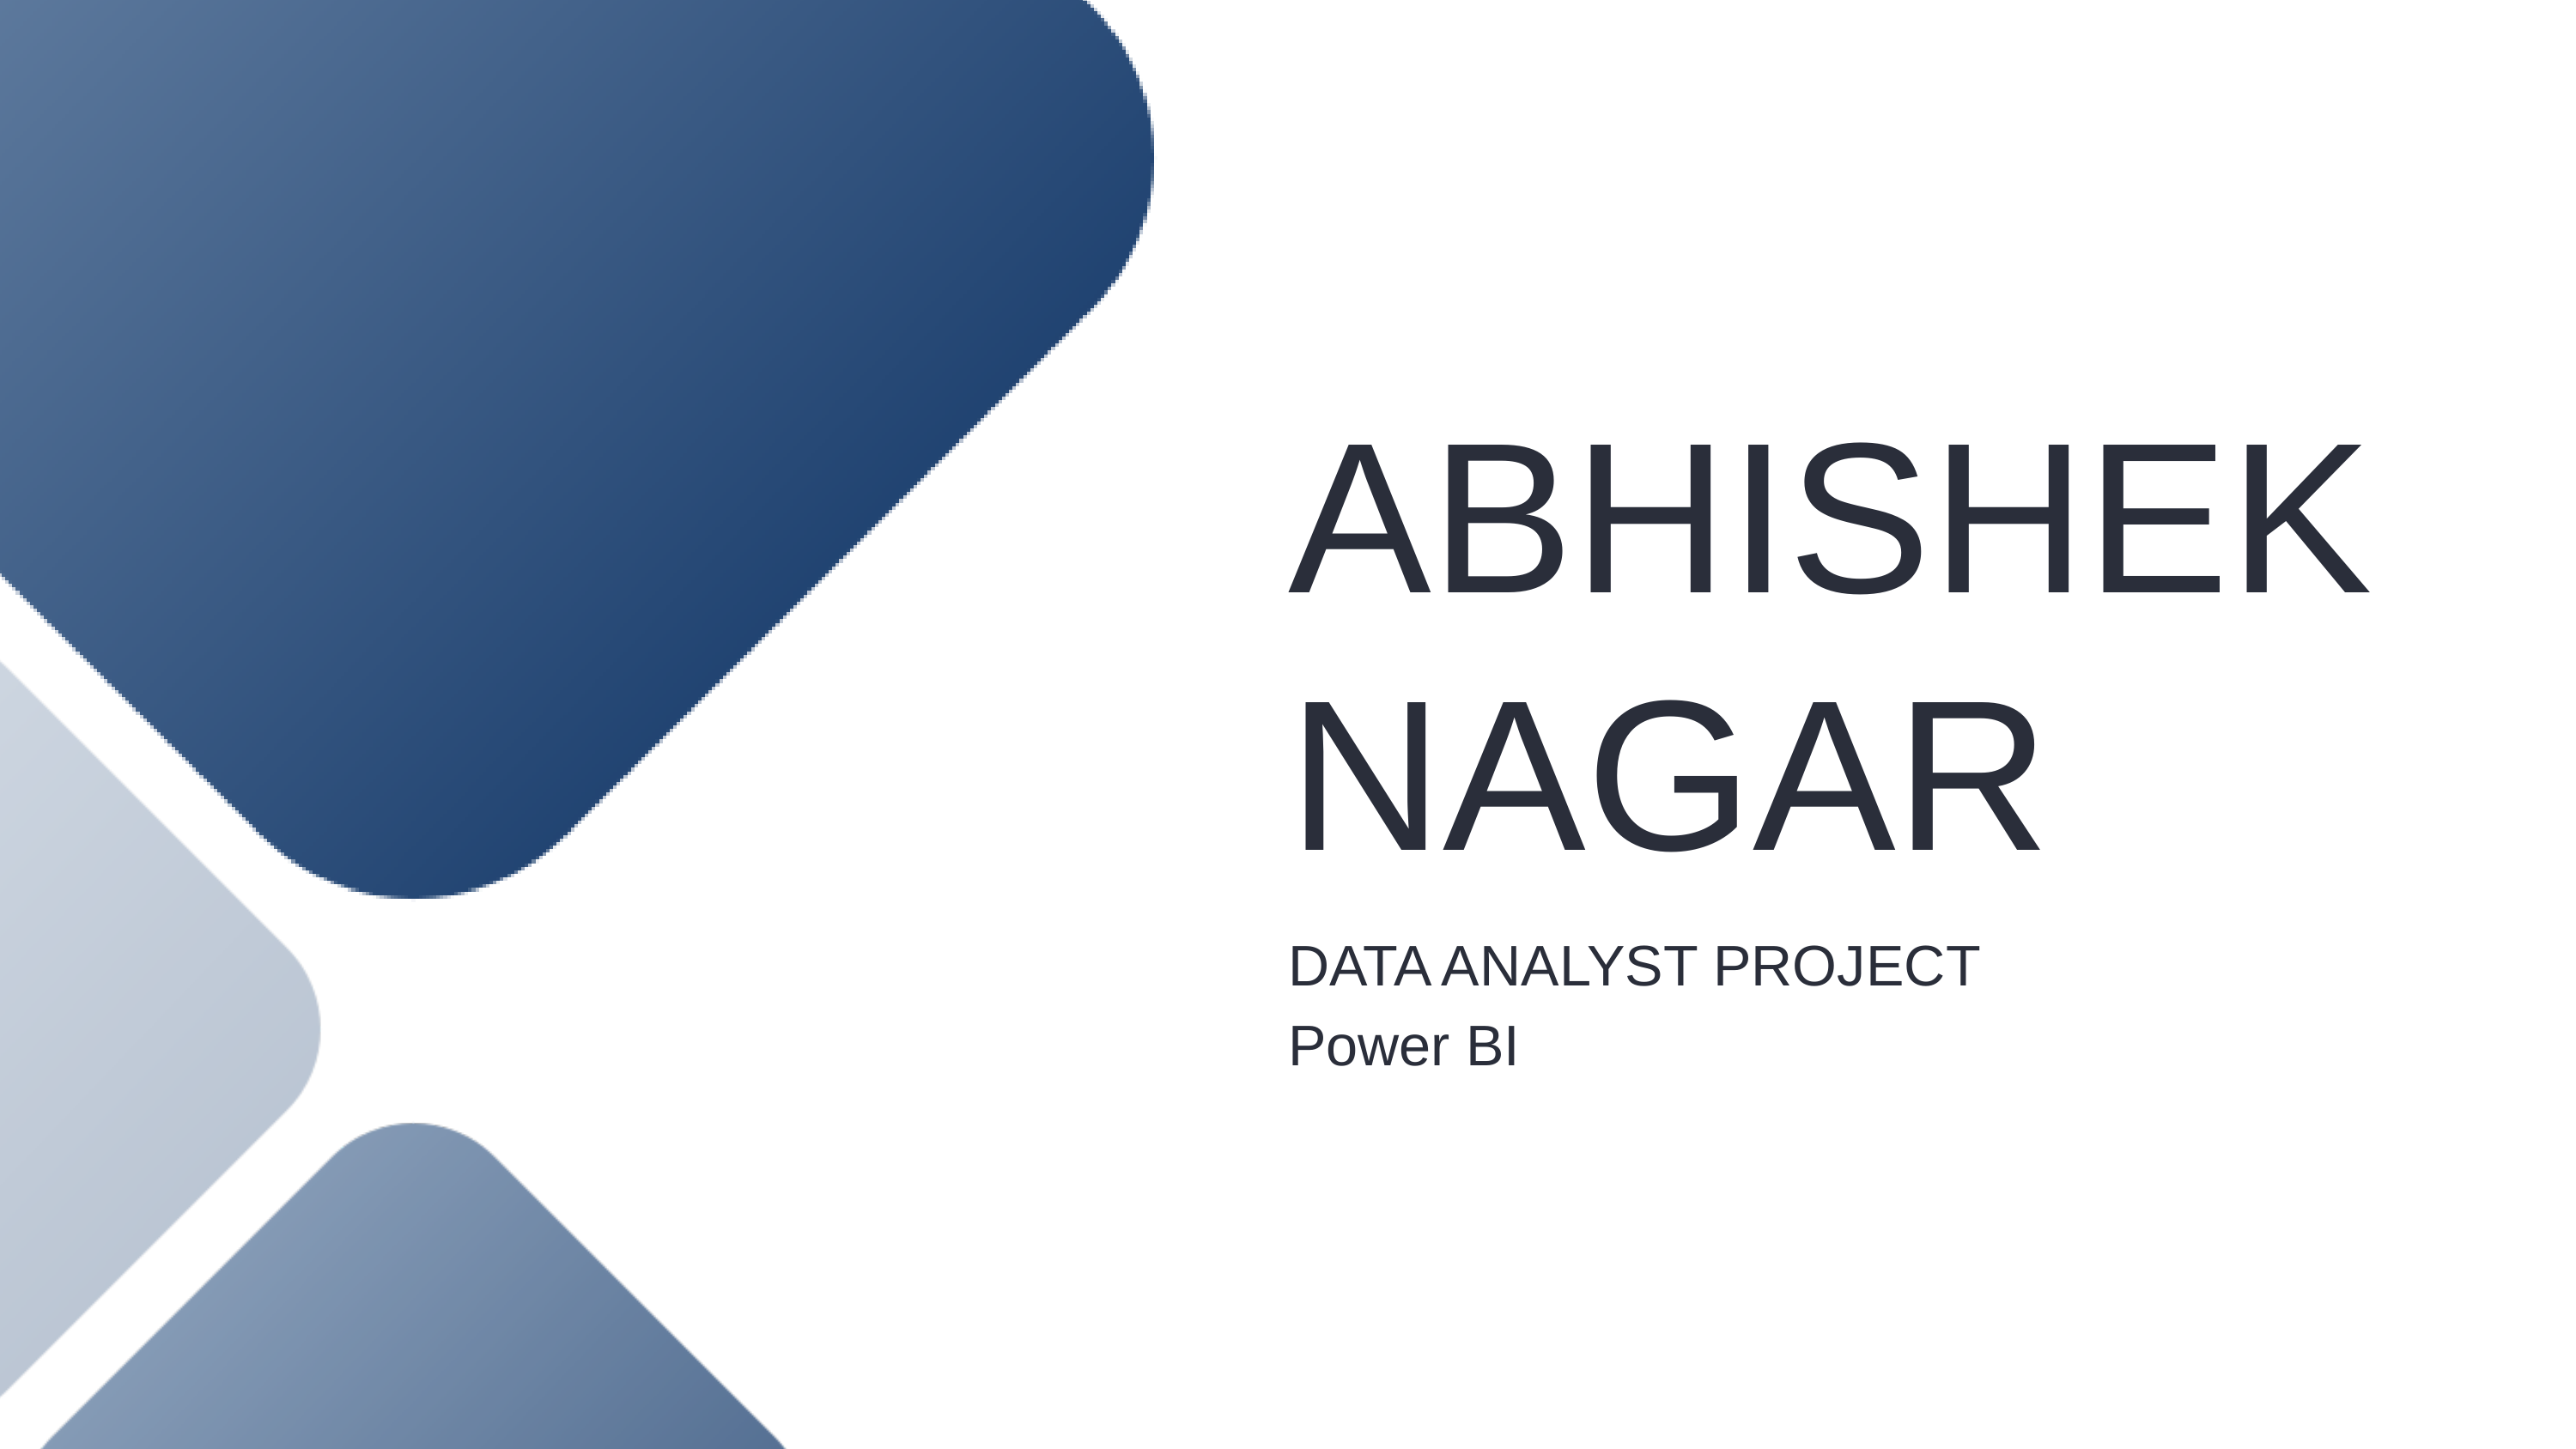

ABHISHEK
NAGAR
DATA ANALYST PROJECT
Power BI